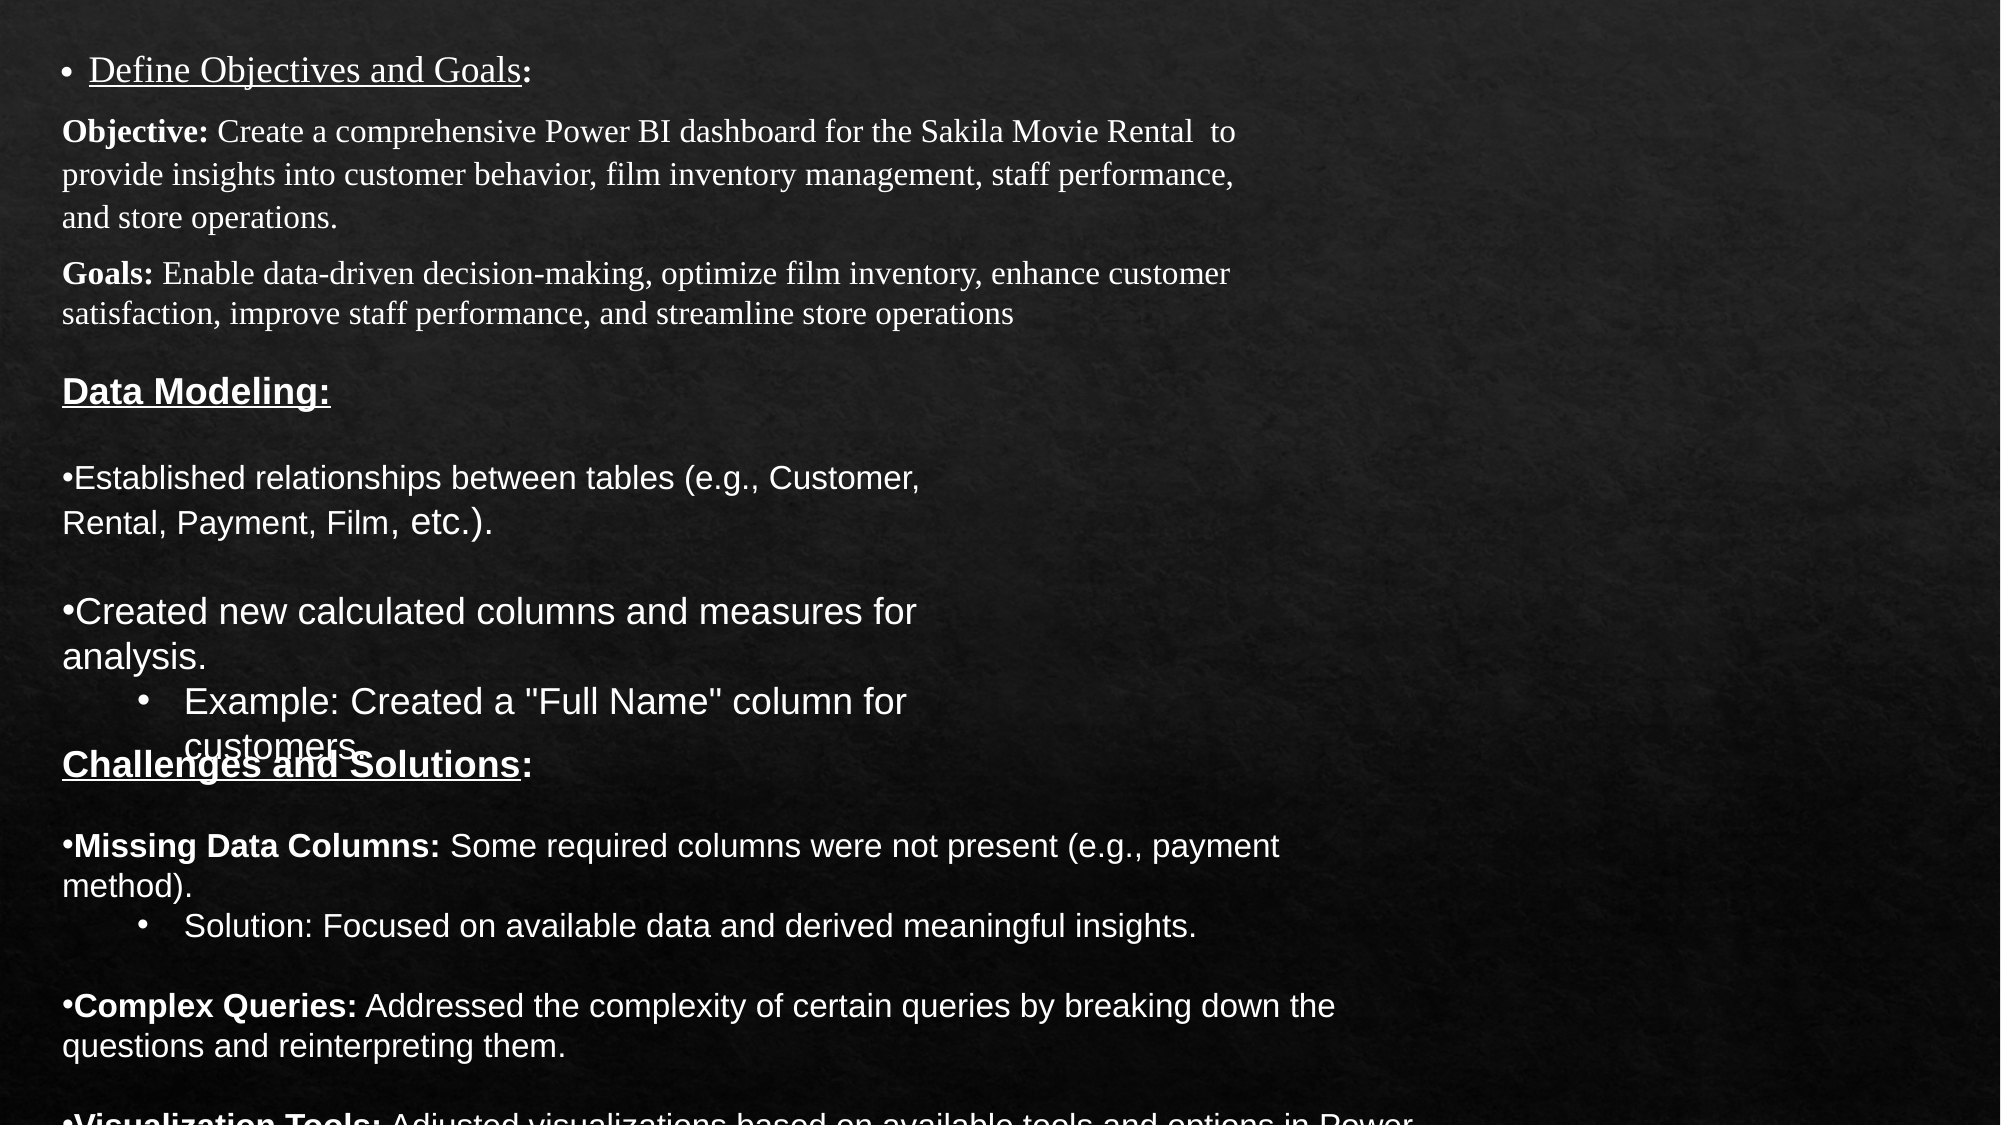

•  Define Objectives and Goals:
Objective: Create a comprehensive Power BI dashboard for the Sakila Movie Rental  to provide insights into customer behavior, film inventory management, staff performance, and store operations.
Goals: Enable data-driven decision-making, optimize film inventory, enhance customer satisfaction, improve staff performance, and streamline store operations
Data Modeling:

Established relationships between tables (e.g., Customer, Rental, Payment, Film, etc.).

Created new calculated columns and measures for analysis.
Example: Created a "Full Name" column for customers.
Challenges and Solutions:

Missing Data Columns: Some required columns were not present (e.g., payment method).
Solution: Focused on available data and derived meaningful insights.

Complex Queries: Addressed the complexity of certain queries by breaking down the questions and reinterpreting them.

Visualization Tools: Adjusted visualizations based on available tools and options in Power BI.